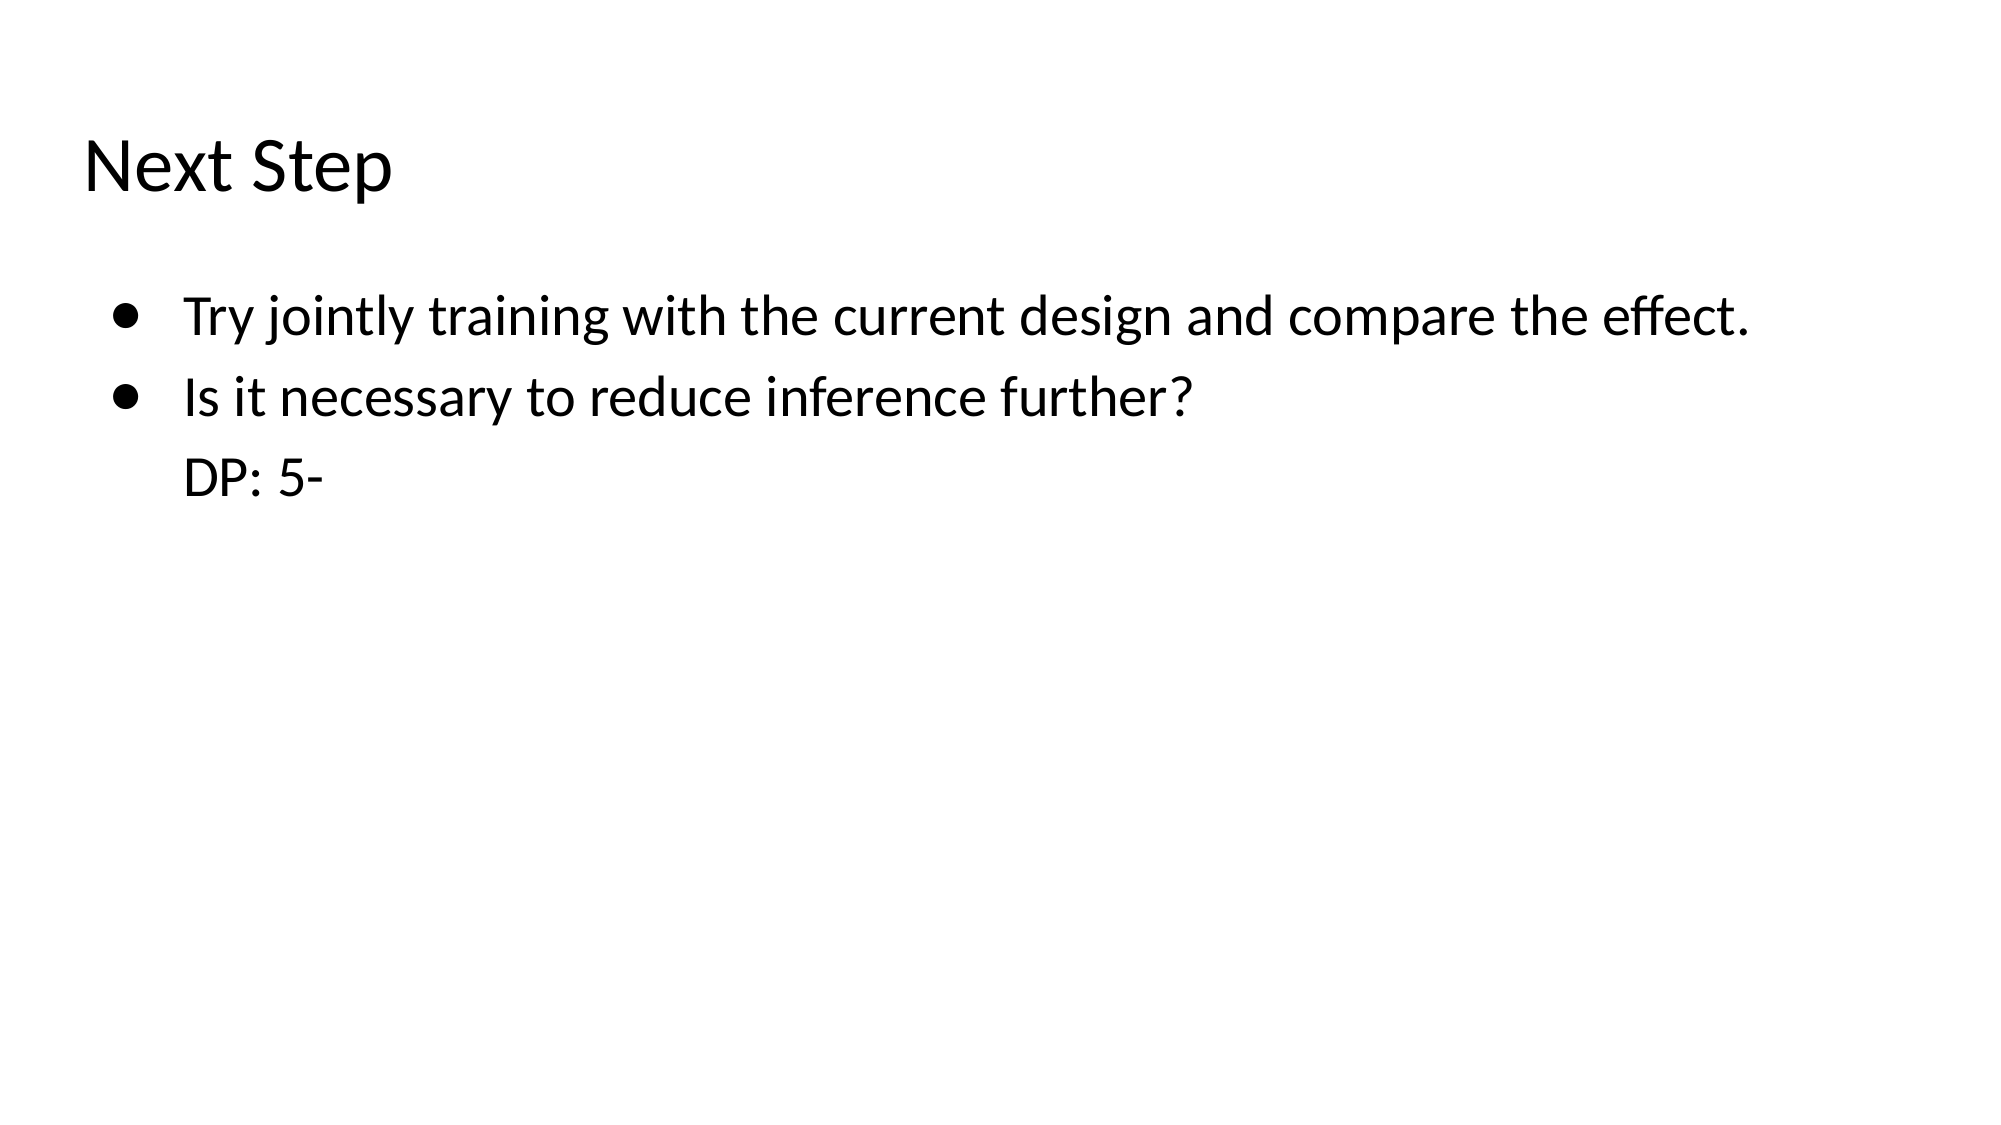

# Next Step
Try jointly training with the current design and compare the effect.
Is it necessary to reduce inference further?
DP: 5-